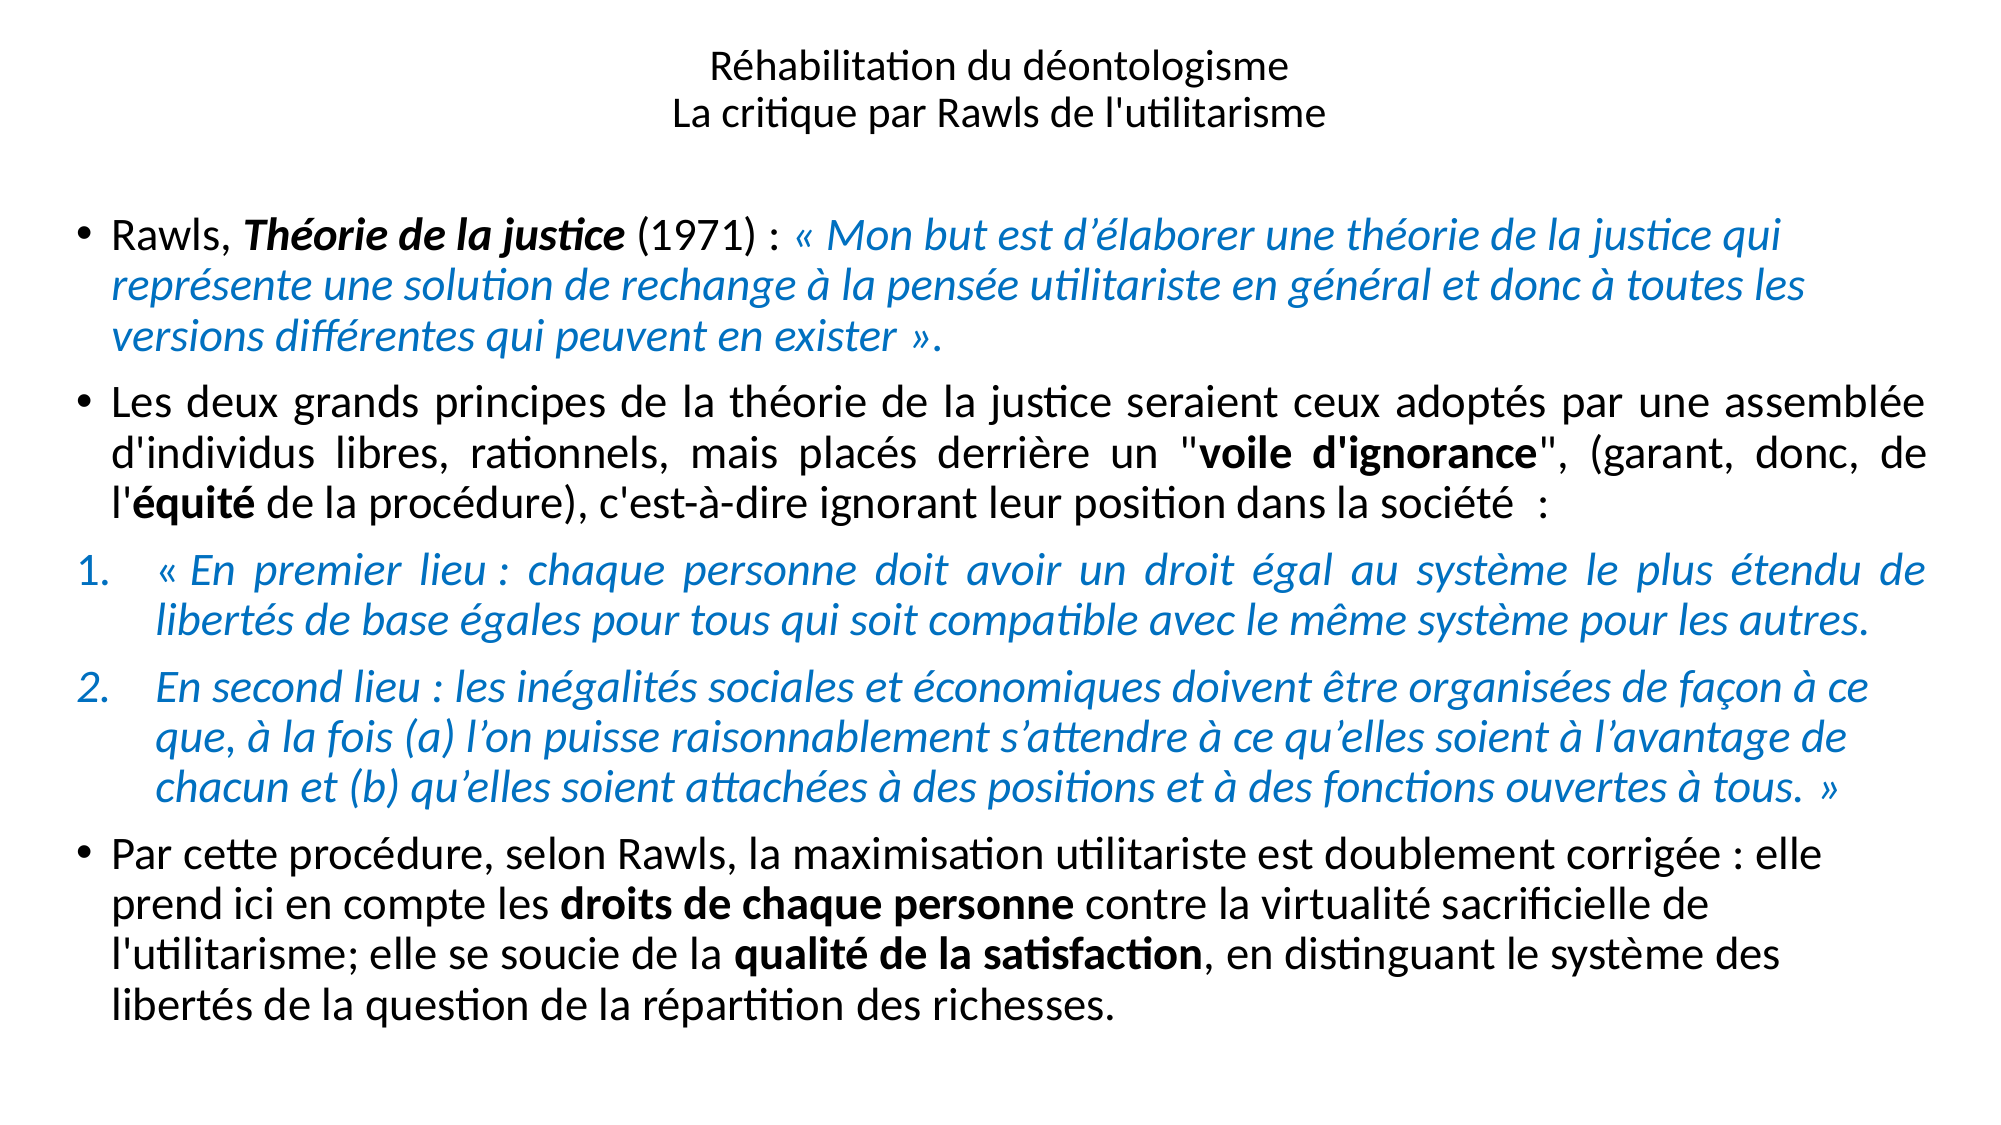

# Réhabilitation du déontologisme La critique par Rawls de l'utilitarisme
Rawls, Théorie de la justice (1971) : « Mon but est d’élaborer une théorie de la justice qui représente une solution de rechange à la pensée utilitariste en général et donc à toutes les versions différentes qui peuvent en exister ».
Les deux grands principes de la théorie de la justice seraient ceux adoptés par une assemblée d'individus libres, rationnels, mais placés derrière un "voile d'ignorance", (garant, donc, de l'équité de la procédure), c'est-à-dire ignorant leur position dans la société  :
« En premier lieu : chaque personne doit avoir un droit égal au système le plus étendu de libertés de base égales pour tous qui soit compatible avec le même système pour les autres.
En second lieu : les inégalités sociales et économiques doivent être organisées de façon à ce que, à la fois (a) l’on puisse raisonnablement s’attendre à ce qu’elles soient à l’avantage de chacun et (b) qu’elles soient attachées à des positions et à des fonctions ouvertes à tous. »
Par cette procédure, selon Rawls, la maximisation utilitariste est doublement corrigée : elle prend ici en compte les droits de chaque personne contre la virtualité sacrificielle de l'utilitarisme; elle se soucie de la qualité de la satisfaction, en distinguant le système des libertés de la question de la répartition des richesses.